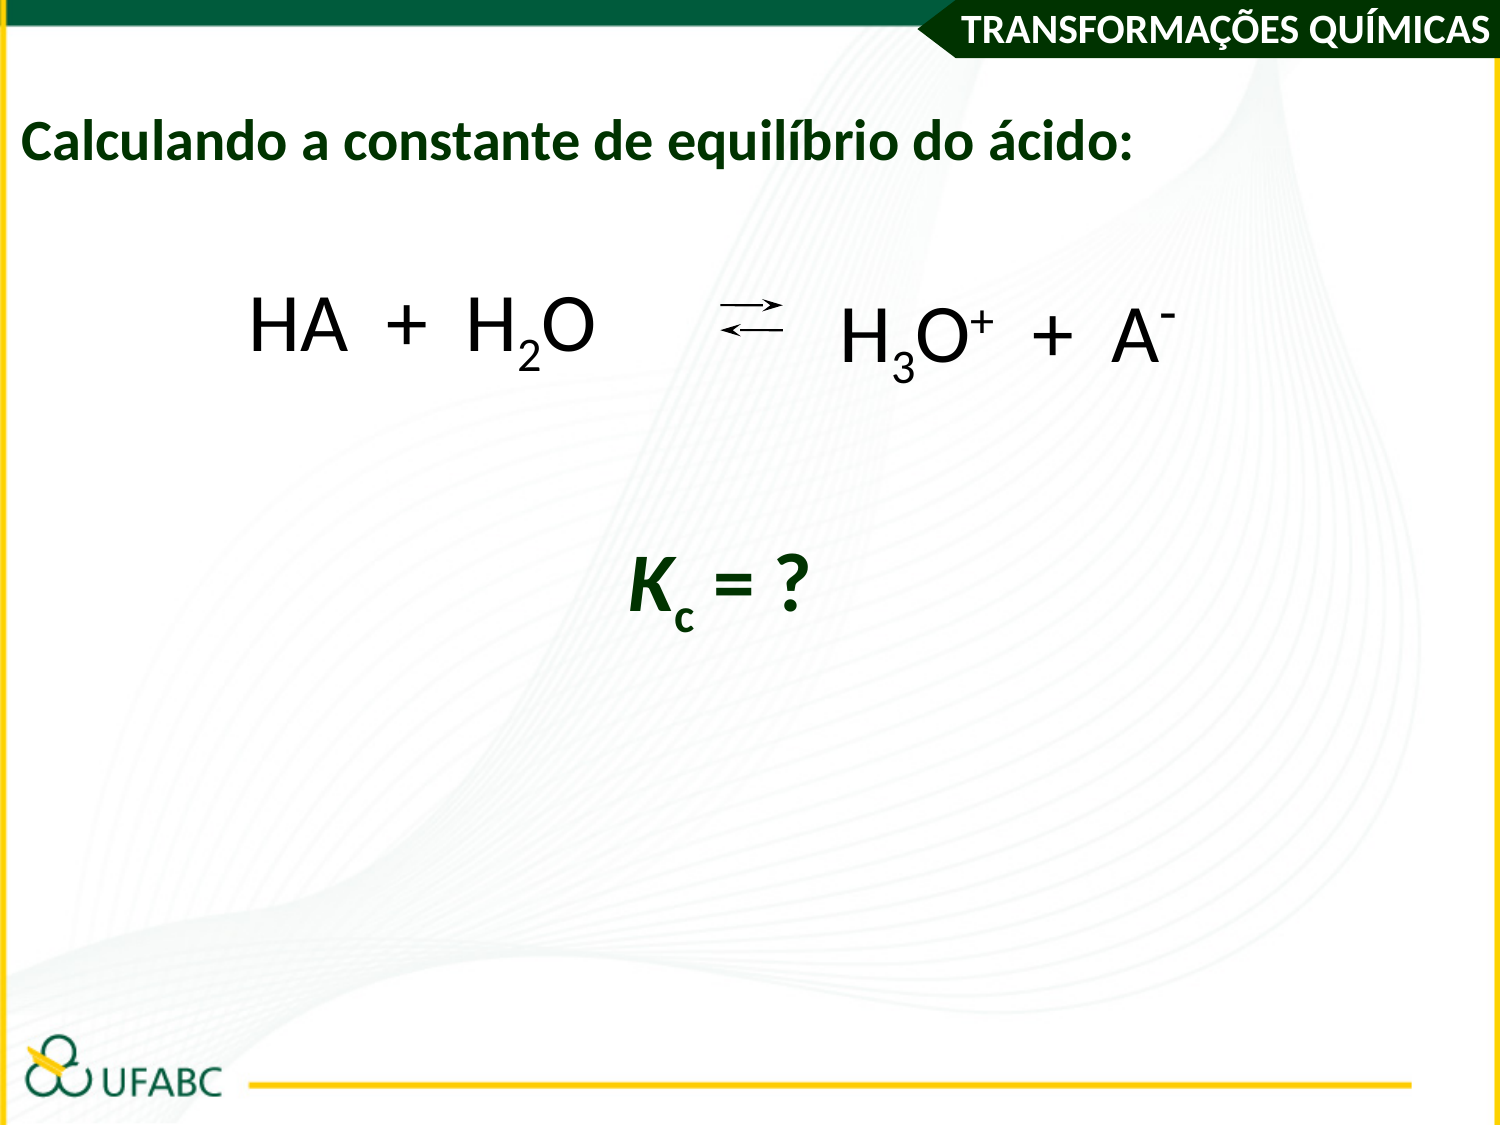

Calculando a constante de equilíbrio do ácido:
H3O+  +  A-
HA  +  H2O

Kc = ?